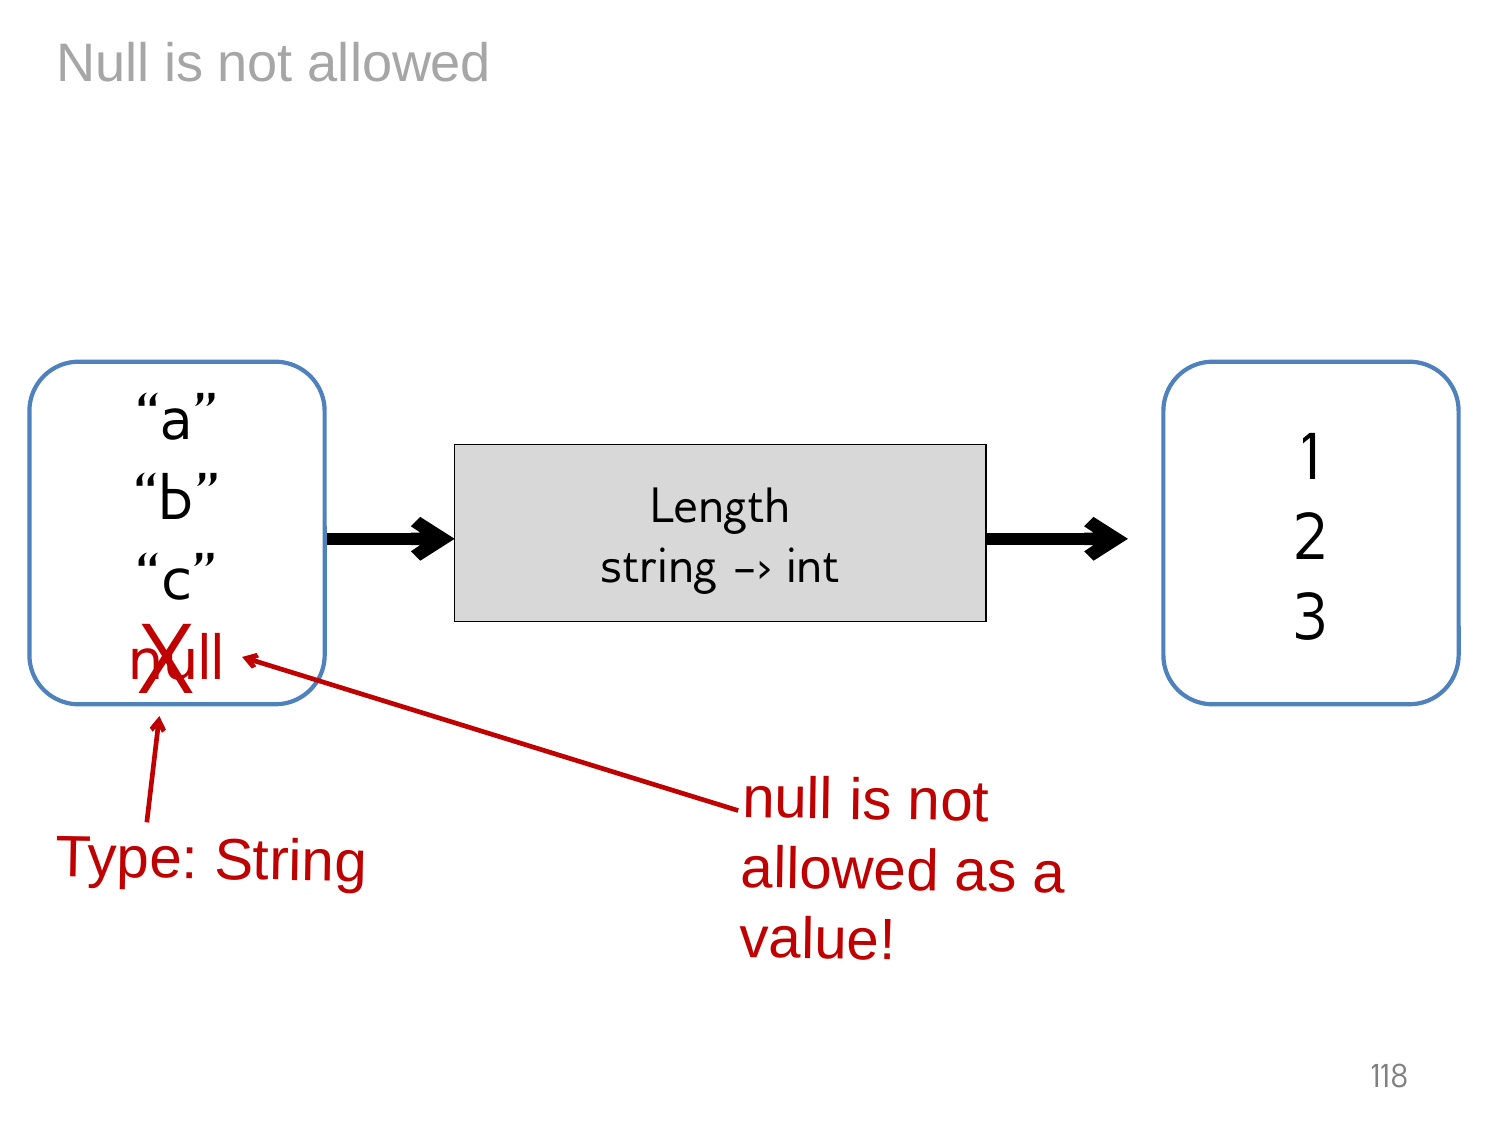

# Null is not allowed
“a”
“b”
“c”
null
1
2
3
Length
string –› int
X
null is not allowed as a value!
Type: String